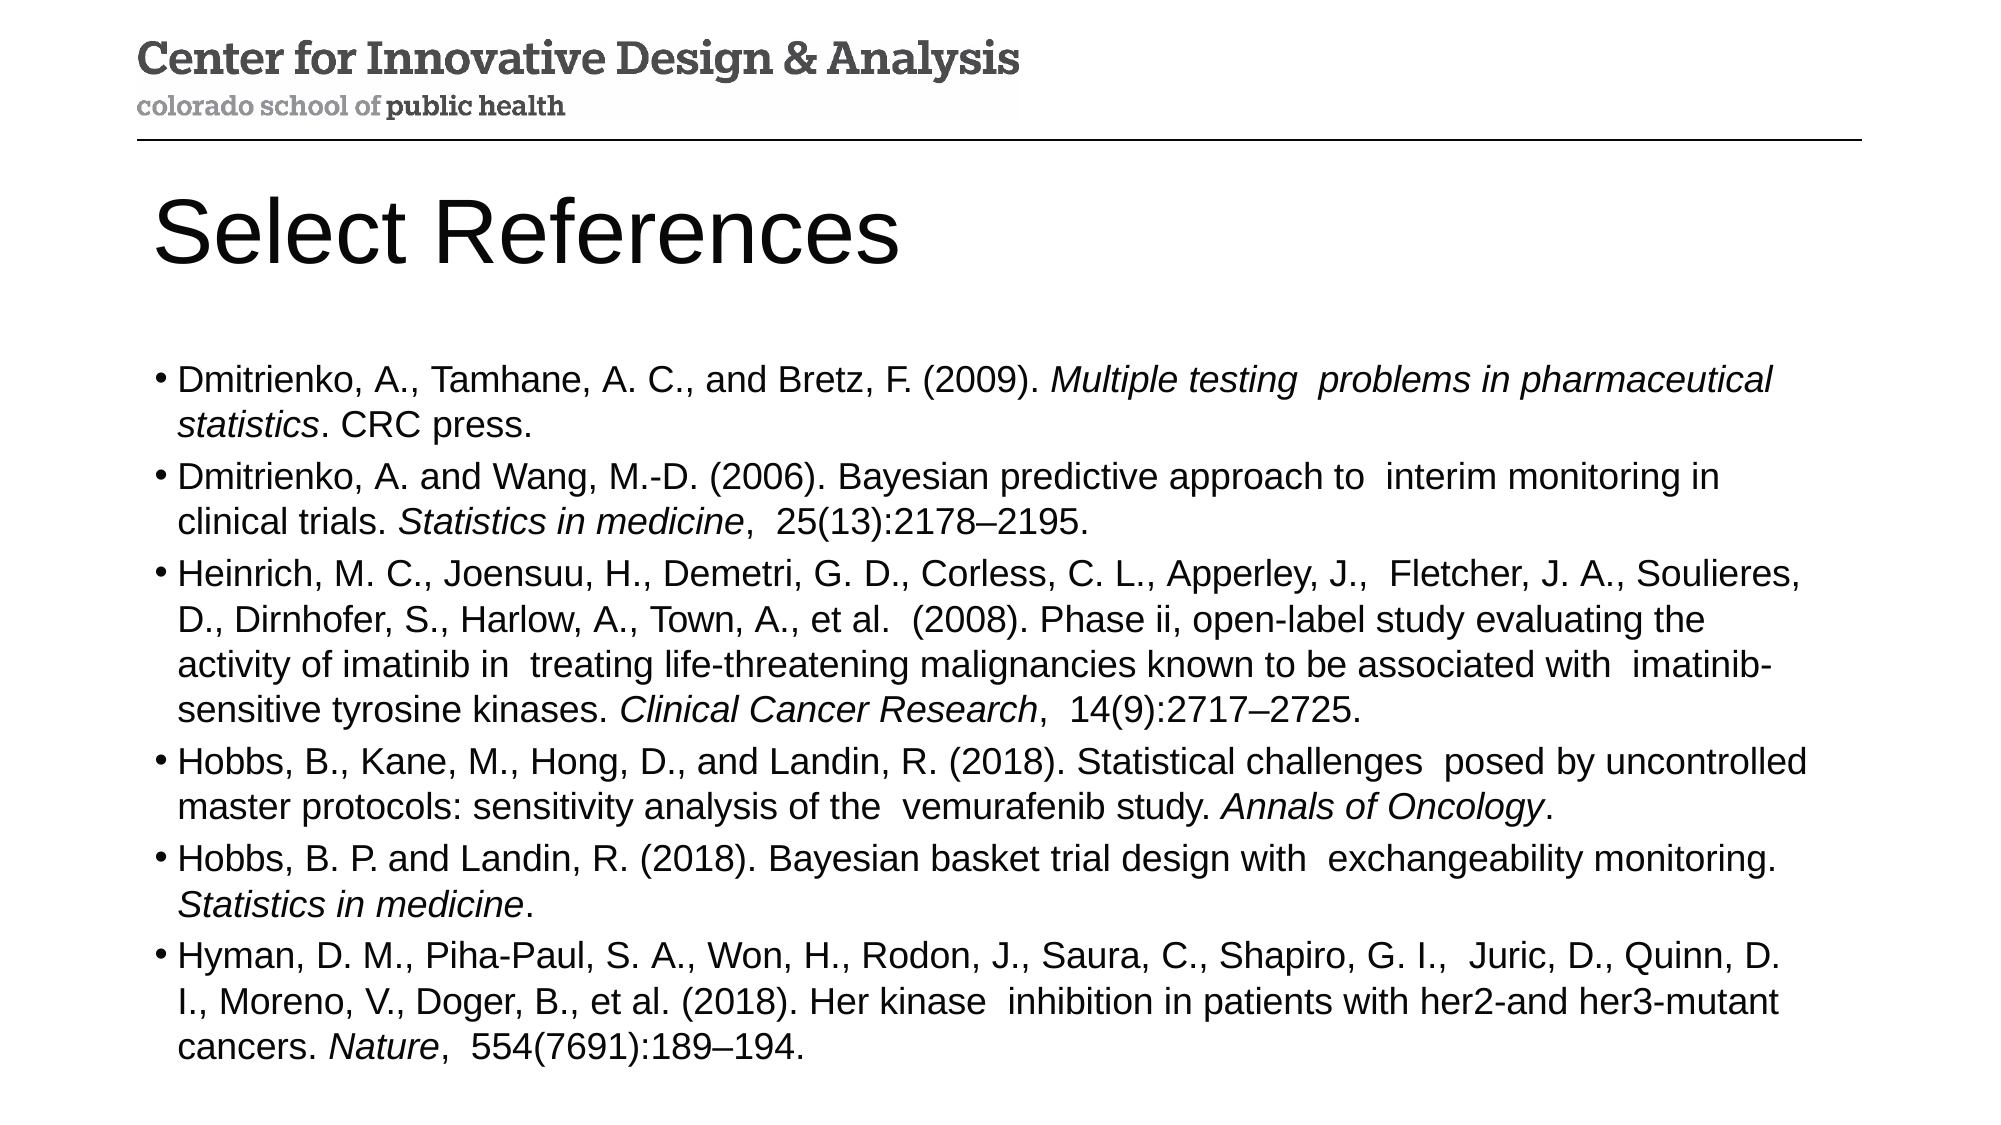

# Select References
Dmitrienko, A., Tamhane, A. C., and Bretz, F. (2009). Multiple testing  problems in pharmaceutical statistics. CRC press.
Dmitrienko, A. and Wang, M.-D. (2006). Bayesian predictive approach to  interim monitoring in clinical trials. Statistics in medicine,  25(13):2178–2195.
Heinrich, M. C., Joensuu, H., Demetri, G. D., Corless, C. L., Apperley, J.,  Fletcher, J. A., Soulieres, D., Dirnhofer, S., Harlow, A., Town, A., et al.  (2008). Phase ii, open-label study evaluating the activity of imatinib in  treating life-threatening malignancies known to be associated with  imatinib-sensitive tyrosine kinases. Clinical Cancer Research,  14(9):2717–2725.
Hobbs, B., Kane, M., Hong, D., and Landin, R. (2018). Statistical challenges  posed by uncontrolled master protocols: sensitivity analysis of the  vemurafenib study. Annals of Oncology.
Hobbs, B. P. and Landin, R. (2018). Bayesian basket trial design with  exchangeability monitoring. Statistics in medicine.
Hyman, D. M., Piha-Paul, S. A., Won, H., Rodon, J., Saura, C., Shapiro, G. I.,  Juric, D., Quinn, D. I., Moreno, V., Doger, B., et al. (2018). Her kinase  inhibition in patients with her2-and her3-mutant cancers. Nature,  554(7691):189–194.